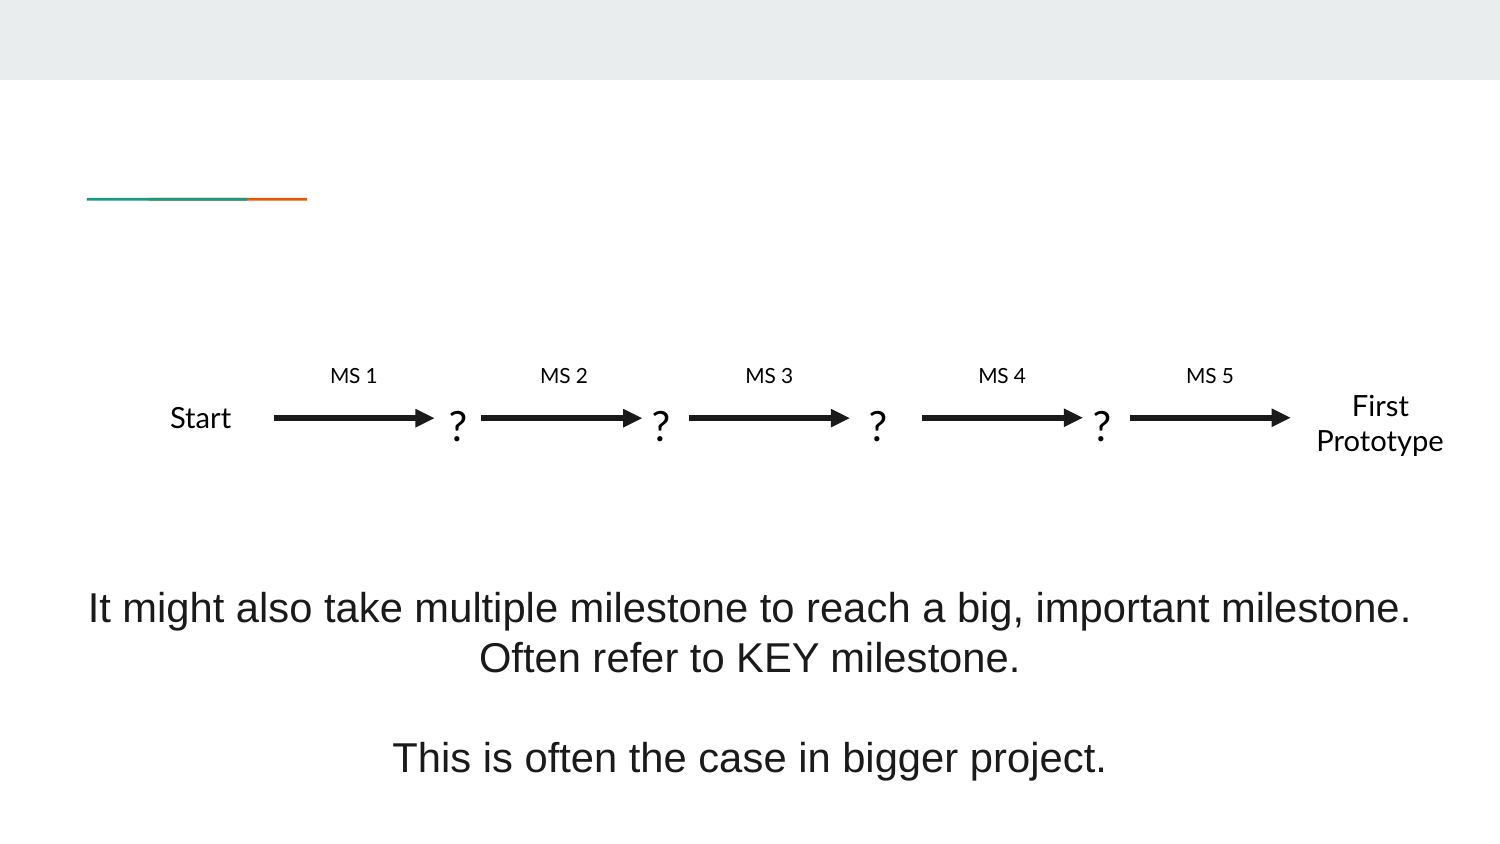

MS 1
MS 2
MS 3
MS 4
MS 5
First Prototype
?
Start
?
?
?
It might also take multiple milestone to reach a big, important milestone.
Often refer to KEY milestone.

This is often the case in bigger project.